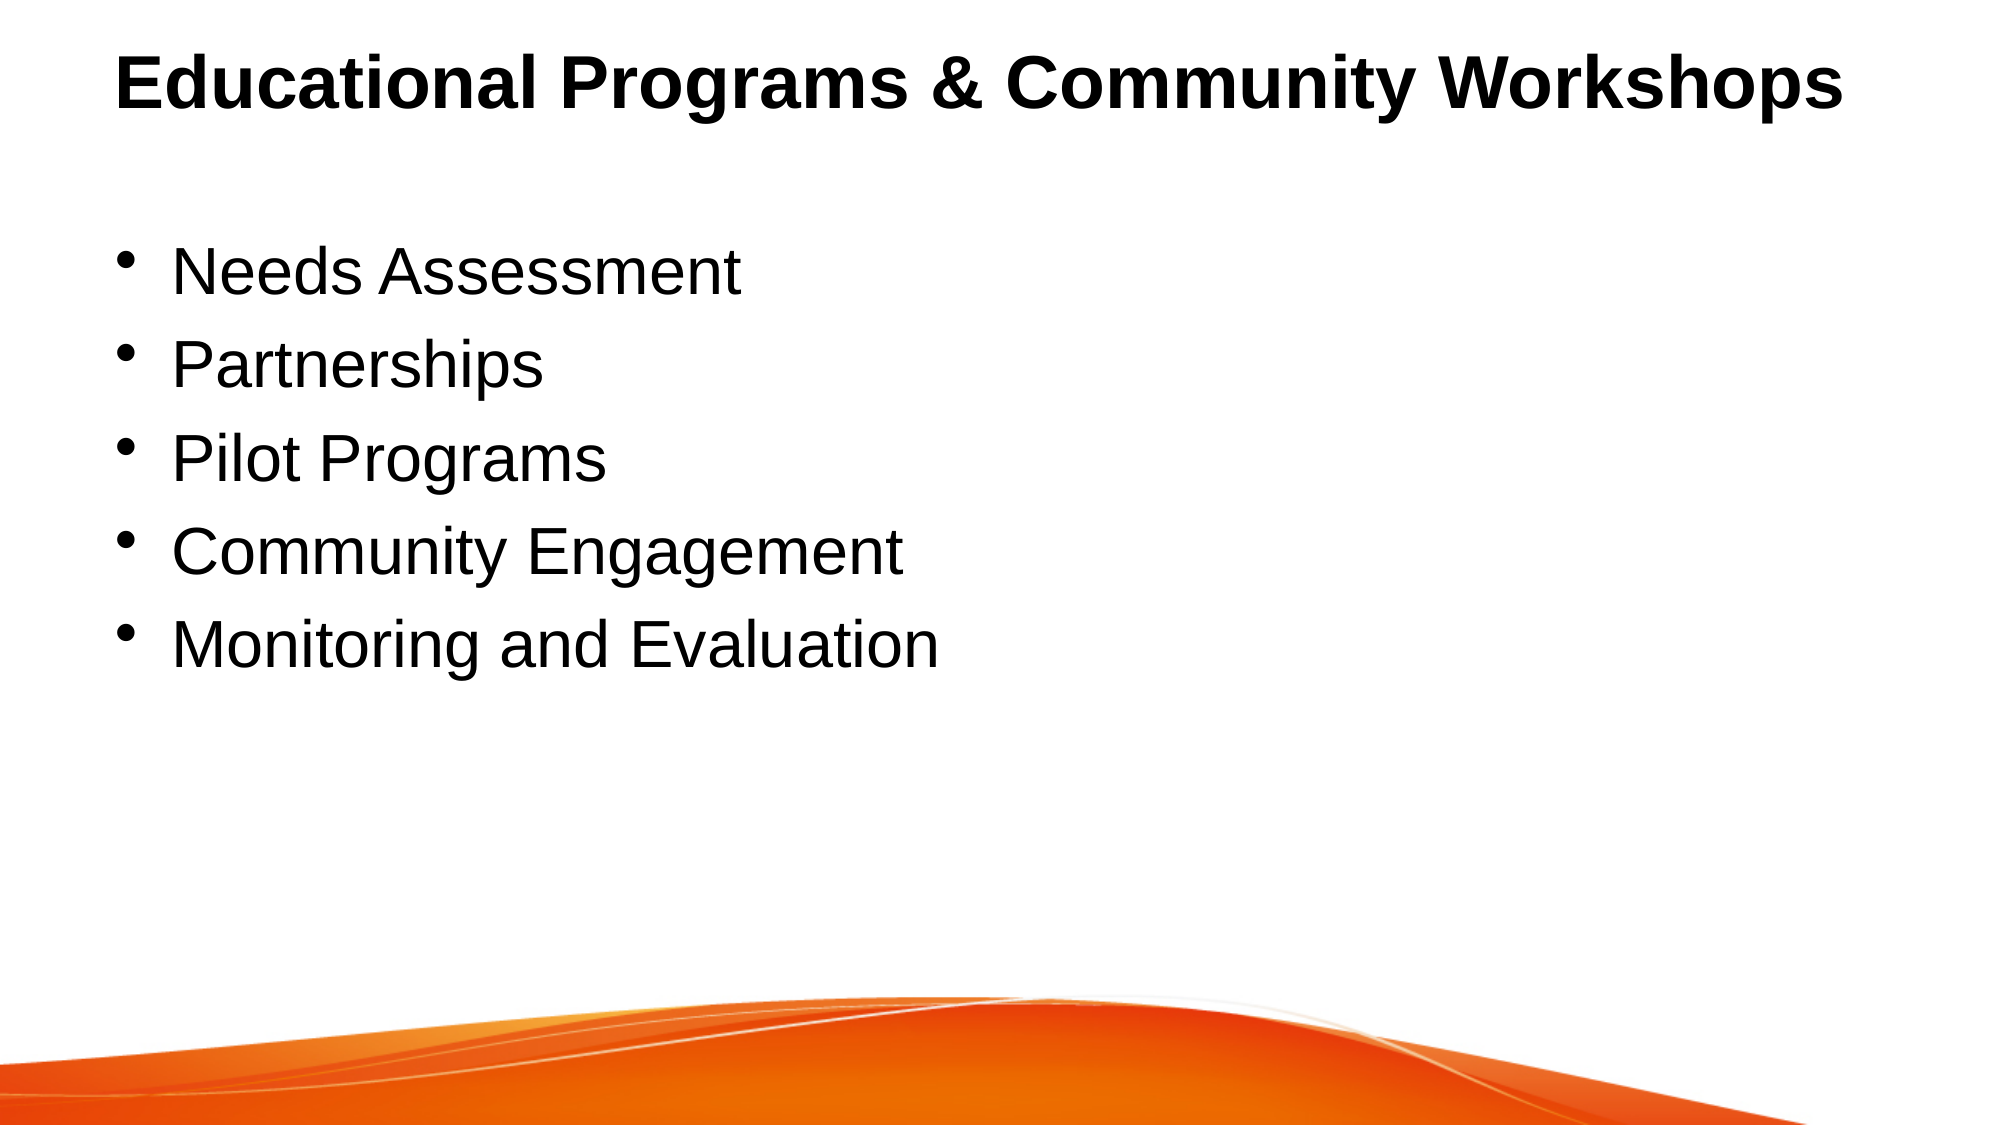

# Educational Programs & Community Workshops

Needs Assessment
Partnerships
Pilot Programs
Community Engagement
Monitoring and Evaluation